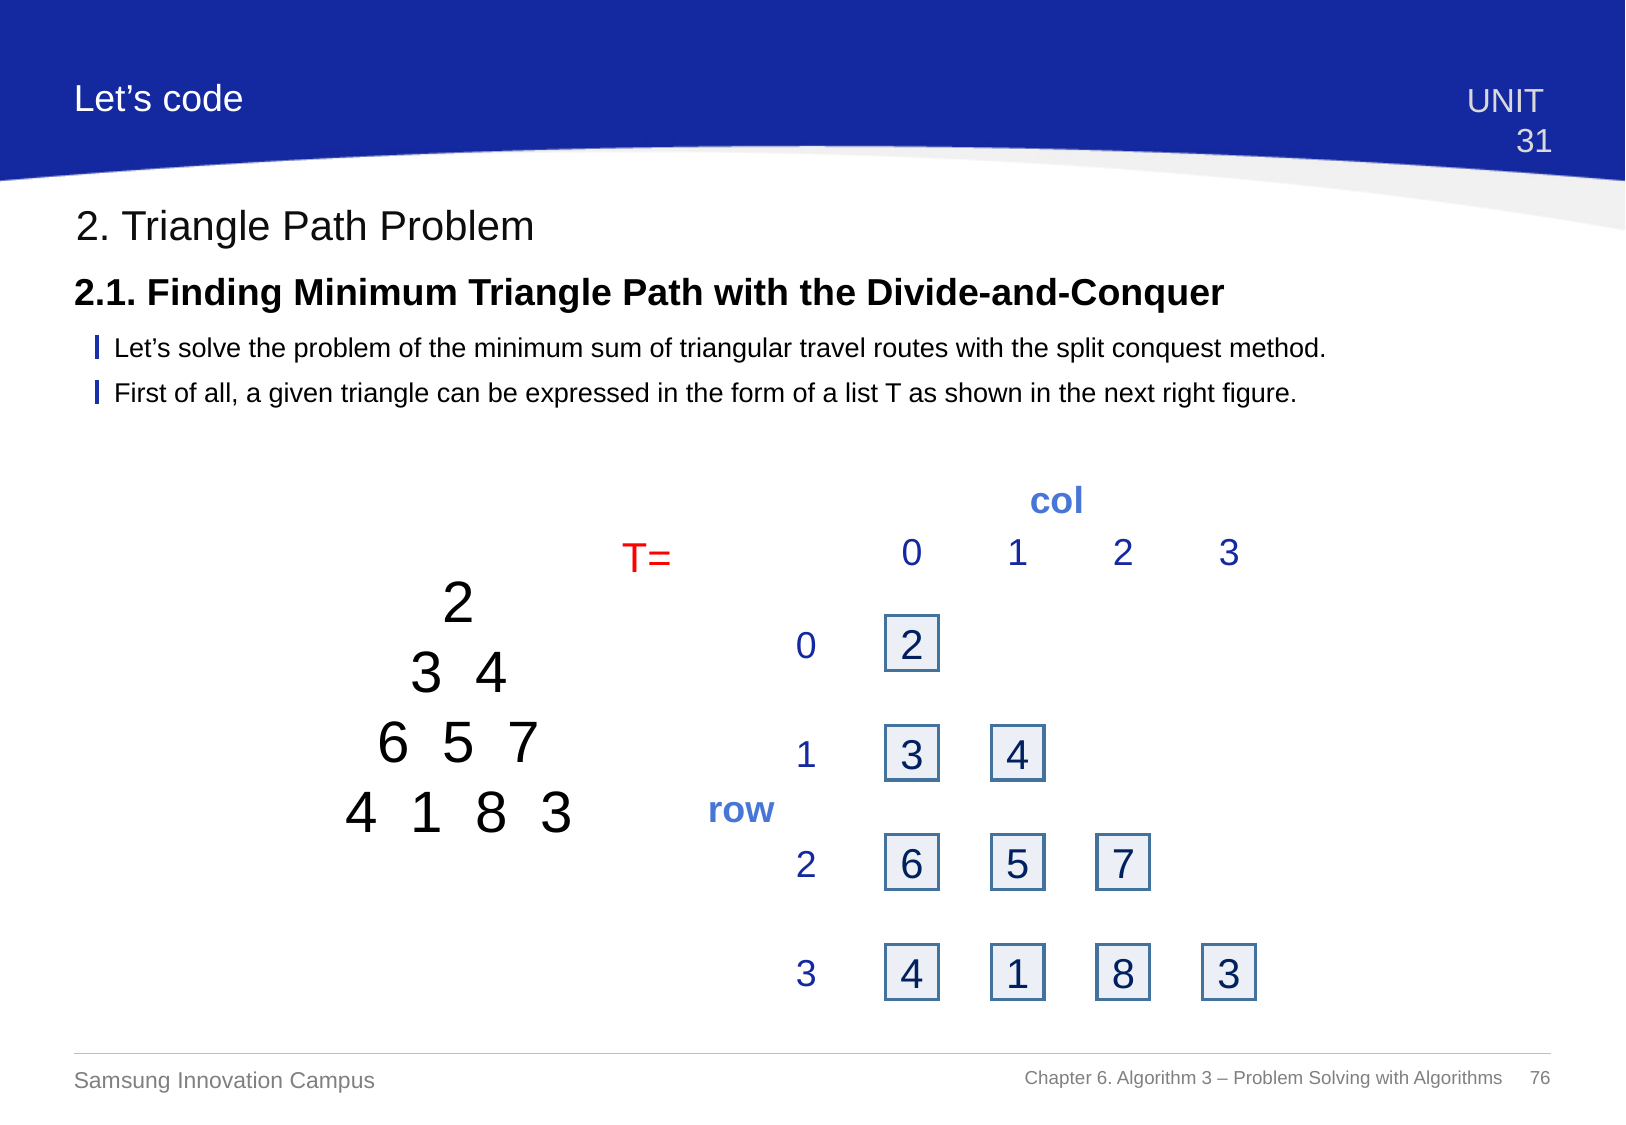

Let’s code
UNIT  31
2. Triangle Path Problem
2.1. Finding Minimum Triangle Path with the Divide-and-Conquer
Let’s solve the problem of the minimum sum of triangular travel routes with the split conquest method.
First of all, a given triangle can be expressed in the form of a list T as shown in the next right figure.
col
0
1
2
3
2
0
3
4
1
row
6
5
7
2
3
4
1
8
3
T=
      2
    3  4
  6  5  7
4  1  8  3